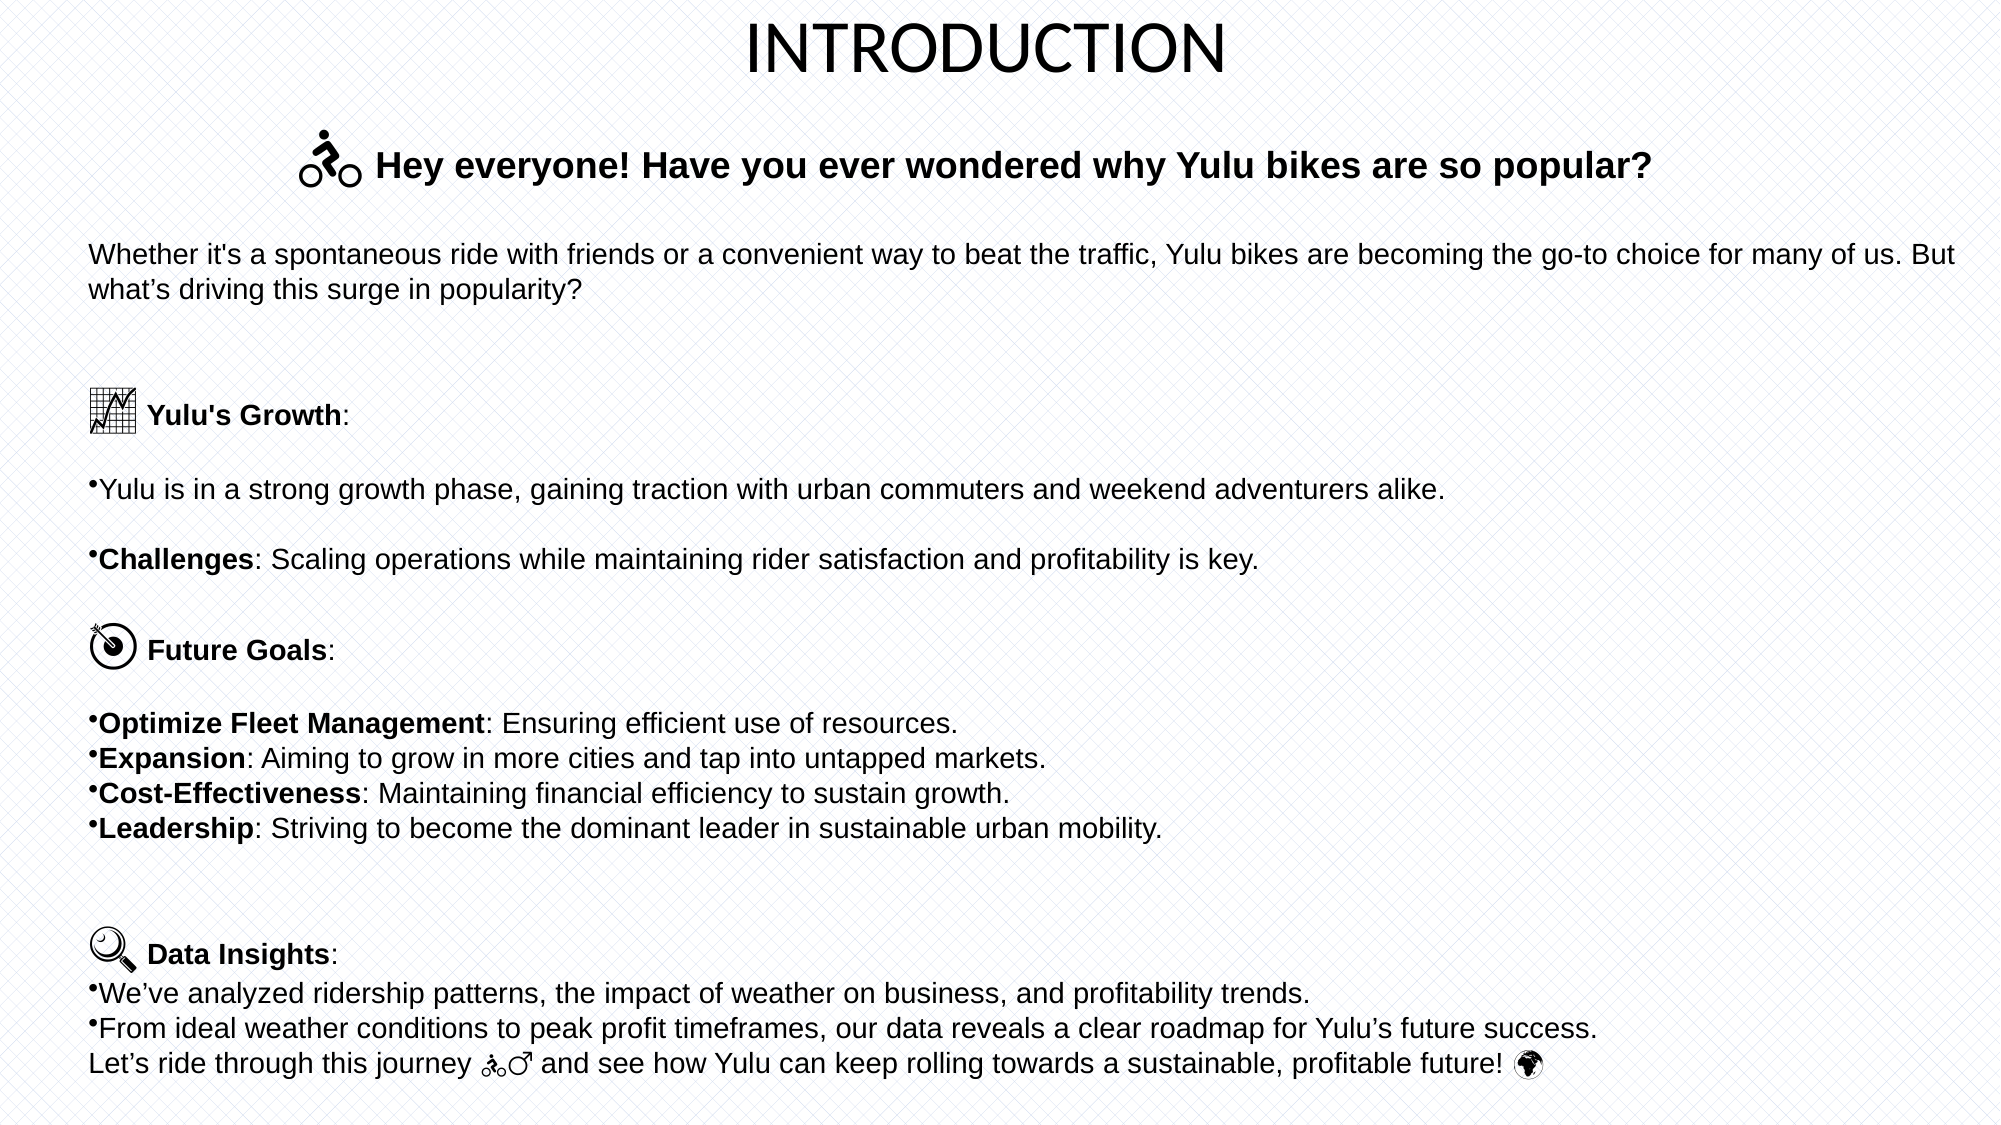

# INTRODUCTION
🚴 Hey everyone! Have you ever wondered why Yulu bikes are so popular?

Whether it's a spontaneous ride with friends or a convenient way to beat the traffic, Yulu bikes are becoming the go-to choice for many of us. But what’s driving this surge in popularity?

📈 Yulu's Growth:

Yulu is in a strong growth phase, gaining traction with urban commuters and weekend adventurers alike.

Challenges: Scaling operations while maintaining rider satisfaction and profitability is key.

🎯 Future Goals:

Optimize Fleet Management: Ensuring efficient use of resources.
Expansion: Aiming to grow in more cities and tap into untapped markets.
Cost-Effectiveness: Maintaining financial efficiency to sustain growth.
Leadership: Striving to become the dominant leader in sustainable urban mobility.

🔍 Data Insights:
We’ve analyzed ridership patterns, the impact of weather on business, and profitability trends.
From ideal weather conditions to peak profit timeframes, our data reveals a clear roadmap for Yulu’s future success.
Let’s ride through this journey 🚴‍♂️ and see how Yulu can keep rolling towards a sustainable, profitable future! 🌍